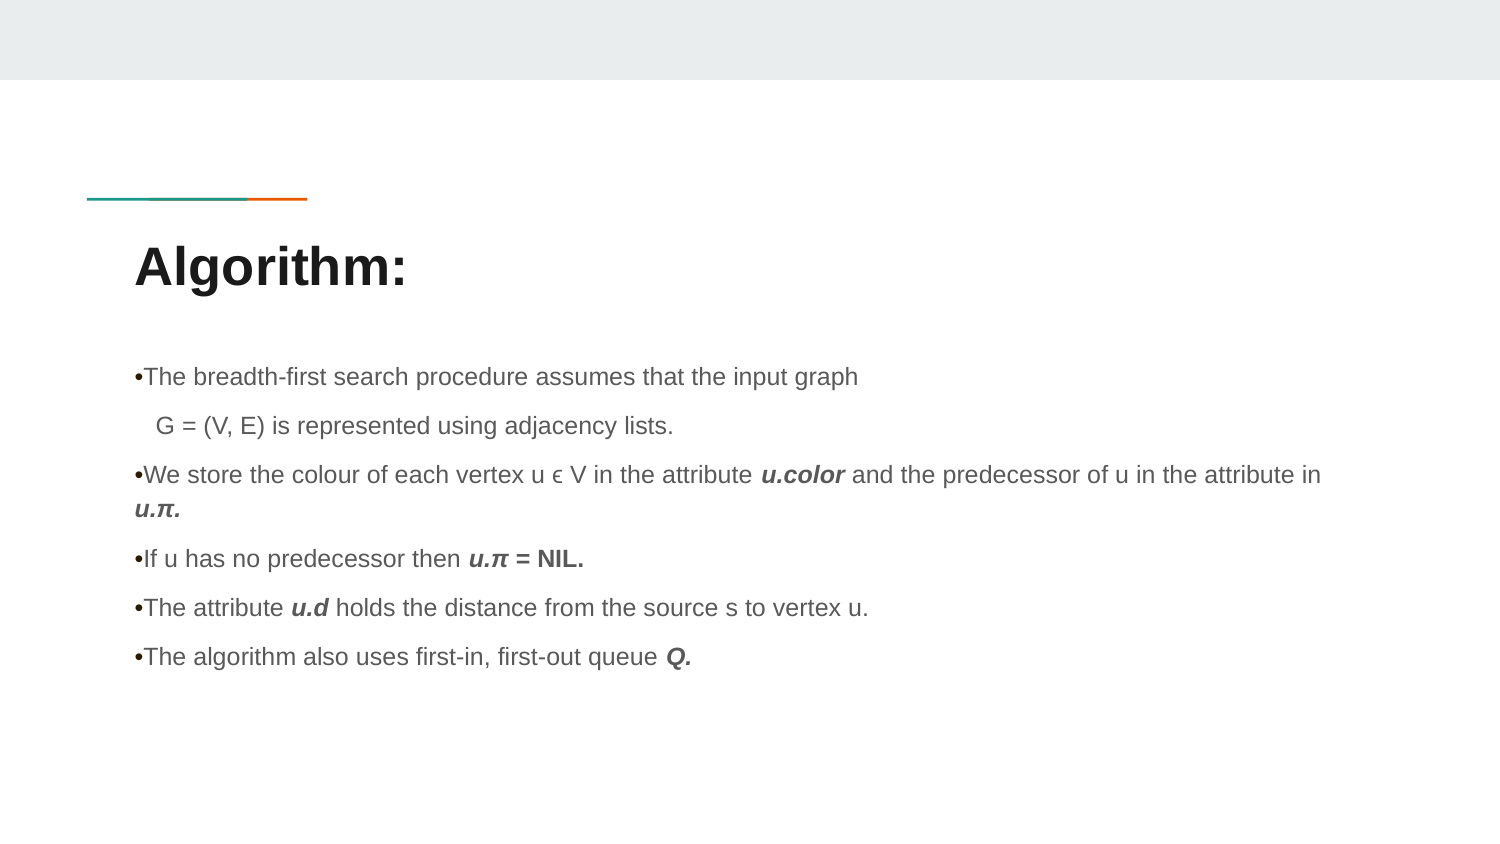

# Algorithm:
•The breadth-first search procedure assumes that the input graph
   G = (V, E) is represented using adjacency lists.
•We store the colour of each vertex u ϵ V in the attribute u.color and the predecessor of u in the attribute in u.π.
•If u has no predecessor then u.π = NIL.
•The attribute u.d holds the distance from the source s to vertex u.
•The algorithm also uses first-in, first-out queue Q.